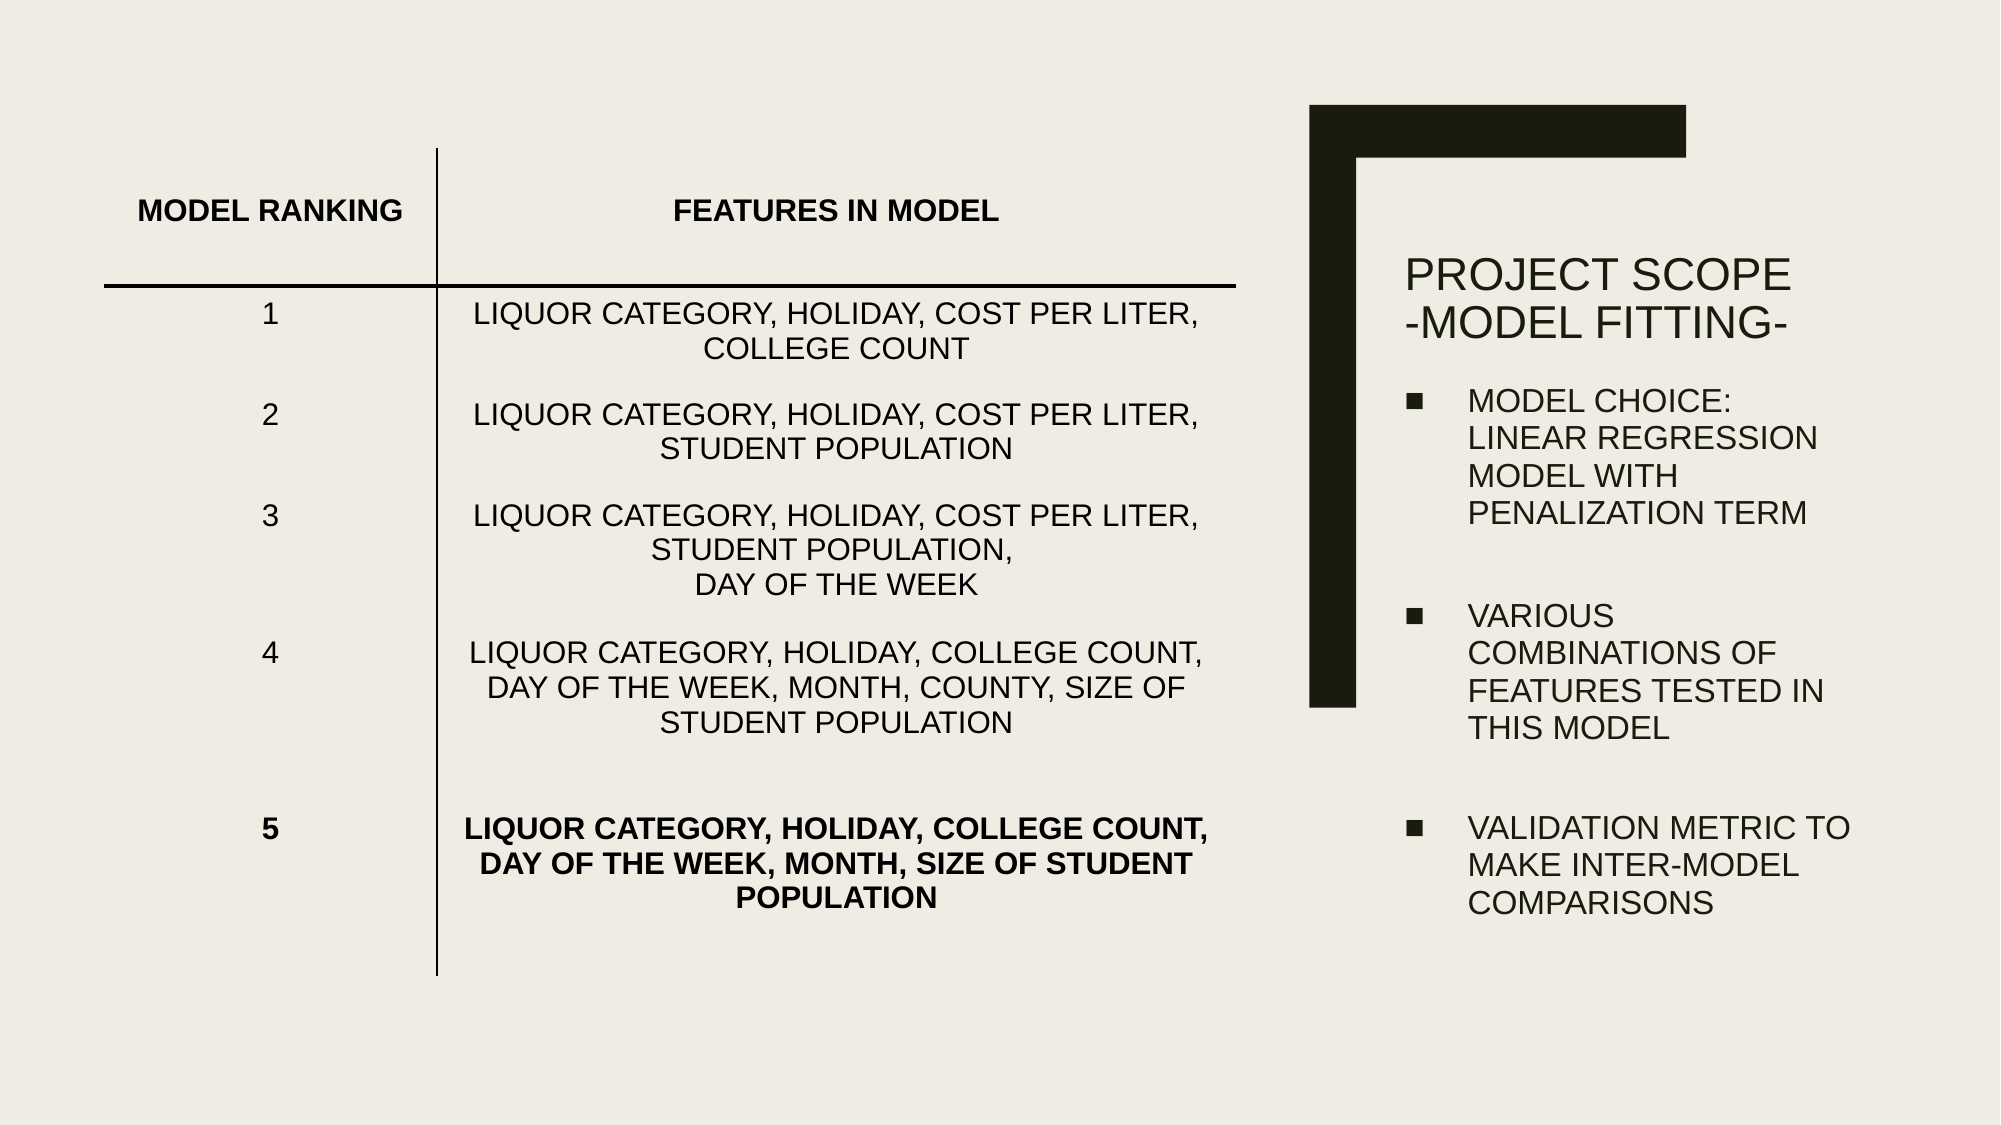

| MODEL RANKING | FEATURES IN MODEL |
| --- | --- |
| 1 | LIQUOR CATEGORY, HOLIDAY, COST PER LITER, COLLEGE COUNT |
| 2 | LIQUOR CATEGORY, HOLIDAY, COST PER LITER, STUDENT POPULATION |
| 3 | LIQUOR CATEGORY, HOLIDAY, COST PER LITER, STUDENT POPULATION, DAY OF THE WEEK |
| 4 | LIQUOR CATEGORY, HOLIDAY, COLLEGE COUNT, DAY OF THE WEEK, MONTH, COUNTY, SIZE OF STUDENT POPULATION |
| 5 | LIQUOR CATEGORY, HOLIDAY, COLLEGE COUNT, DAY OF THE WEEK, MONTH, SIZE OF STUDENT POPULATION |
# PROJECT SCOPE -MODEL FITTING-
MODEL CHOICE:
LINEAR REGRESSION MODEL WITH PENALIZATION TERM
VARIOUS COMBINATIONS OF FEATURES TESTED IN THIS MODEL
VALIDATION METRIC TO MAKE INTER-MODEL COMPARISONS